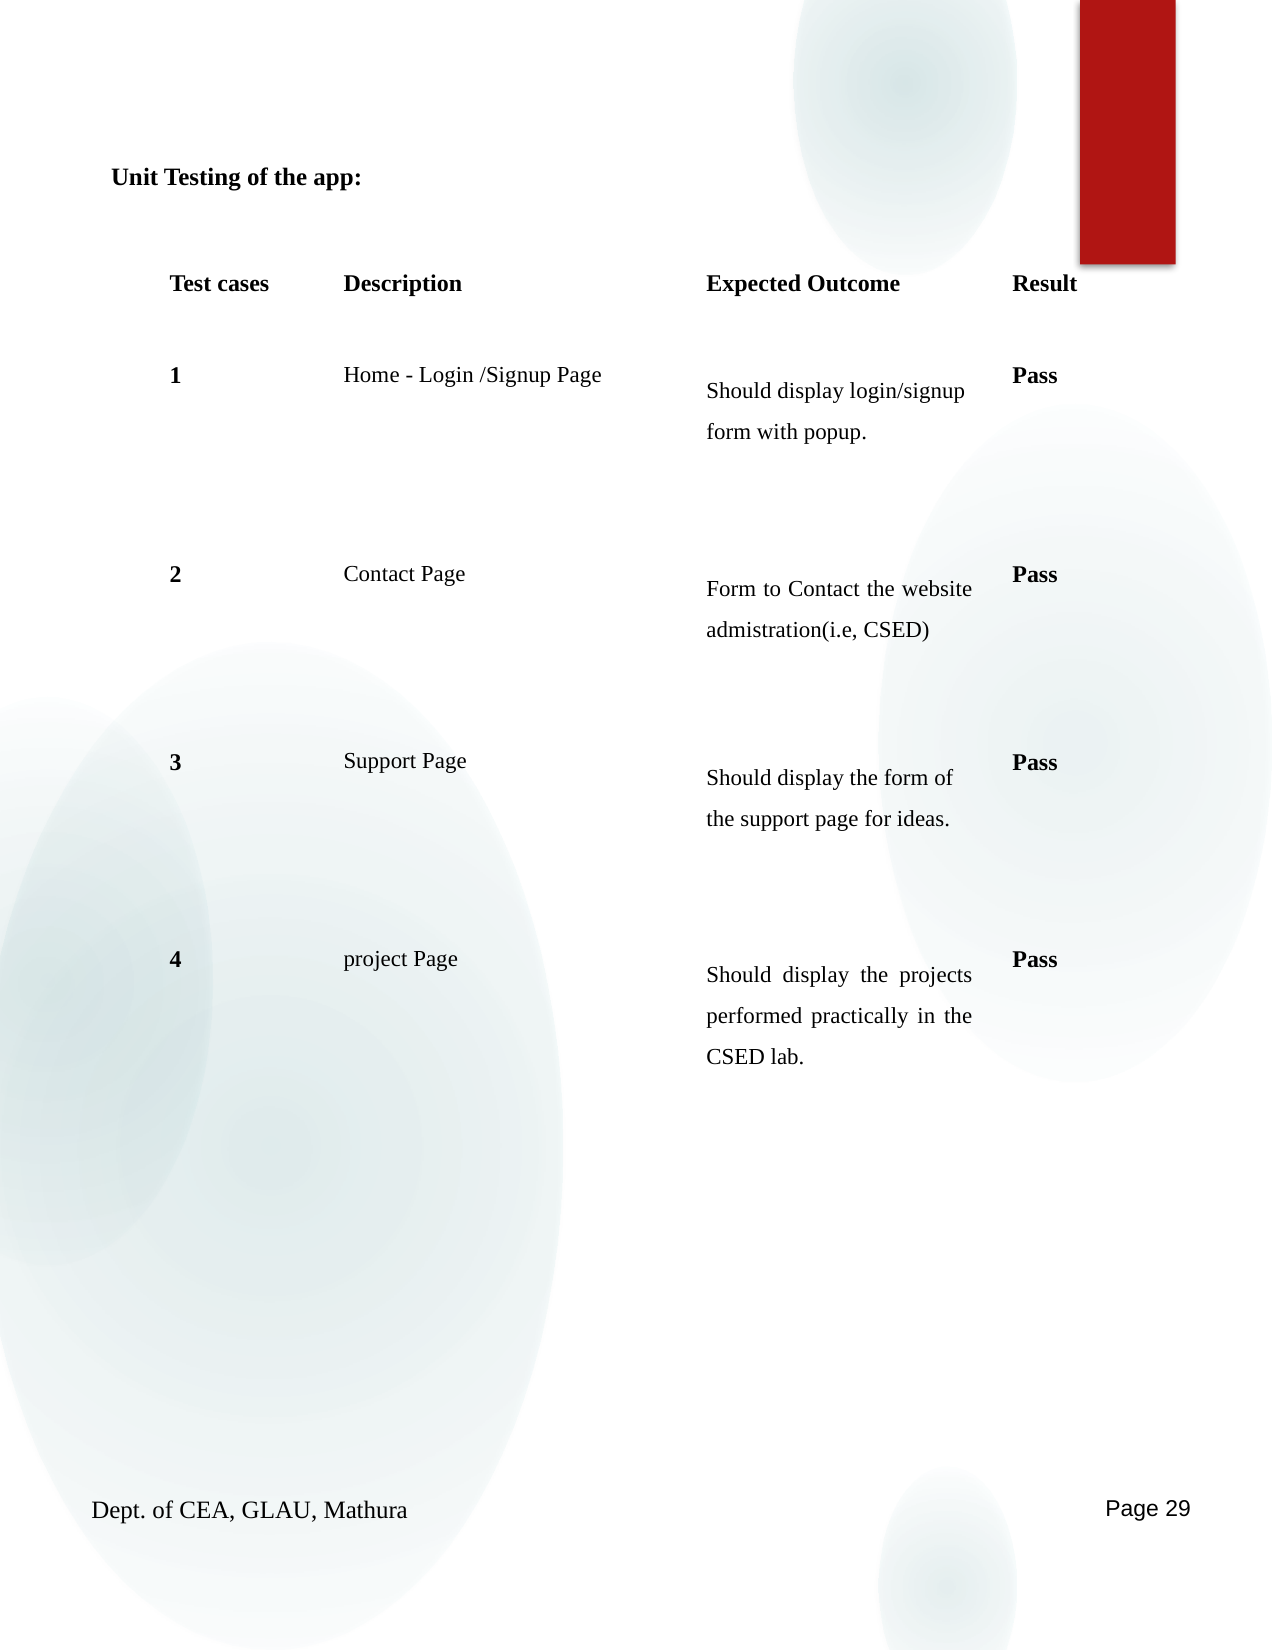

Unit Testing of the app:
| Test cases | Description | Expected Outcome | Result |
| --- | --- | --- | --- |
| 1 | Home - Login /Signup Page | Should display login/signup form with popup. | Pass |
| 2 | Contact Page | Form to Contact the website admistration(i.e, CSED) | Pass |
| 3 | Support Page | Should display the form of the support page for ideas. | Pass |
| 4 | project Page | Should display the projects performed practically in the CSED lab. | Pass |
Dept. of CEA, GLAU, Mathura
Page 29